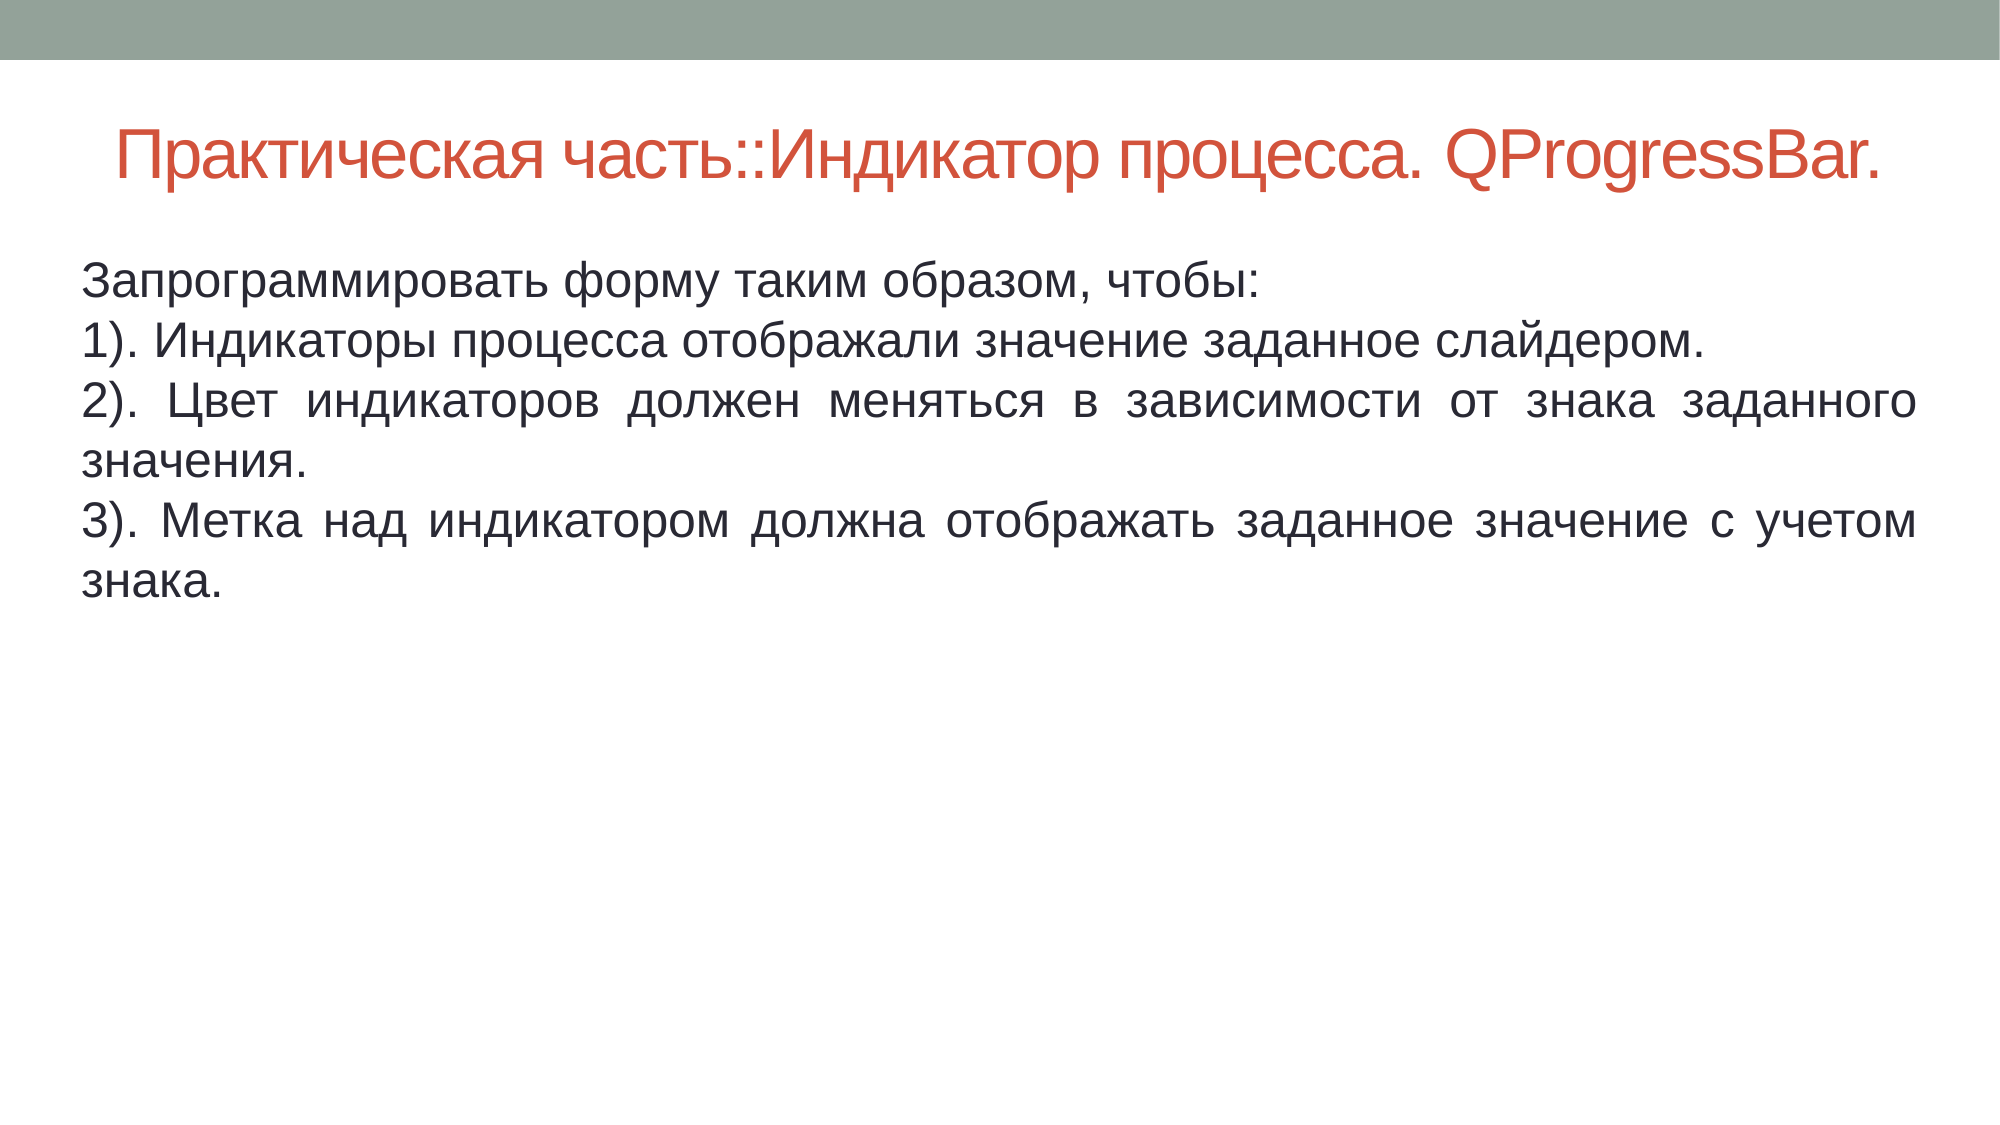

# Практическая часть::Индикатор процесса. QProgressBar.
Запрограммировать форму таким образом, чтобы:
1). Индикаторы процесса отображали значение заданное слайдером.
2). Цвет индикаторов должен меняться в зависимости от знака заданного значения.
3). Метка над индикатором должна отображать заданное значение с учетом знака.